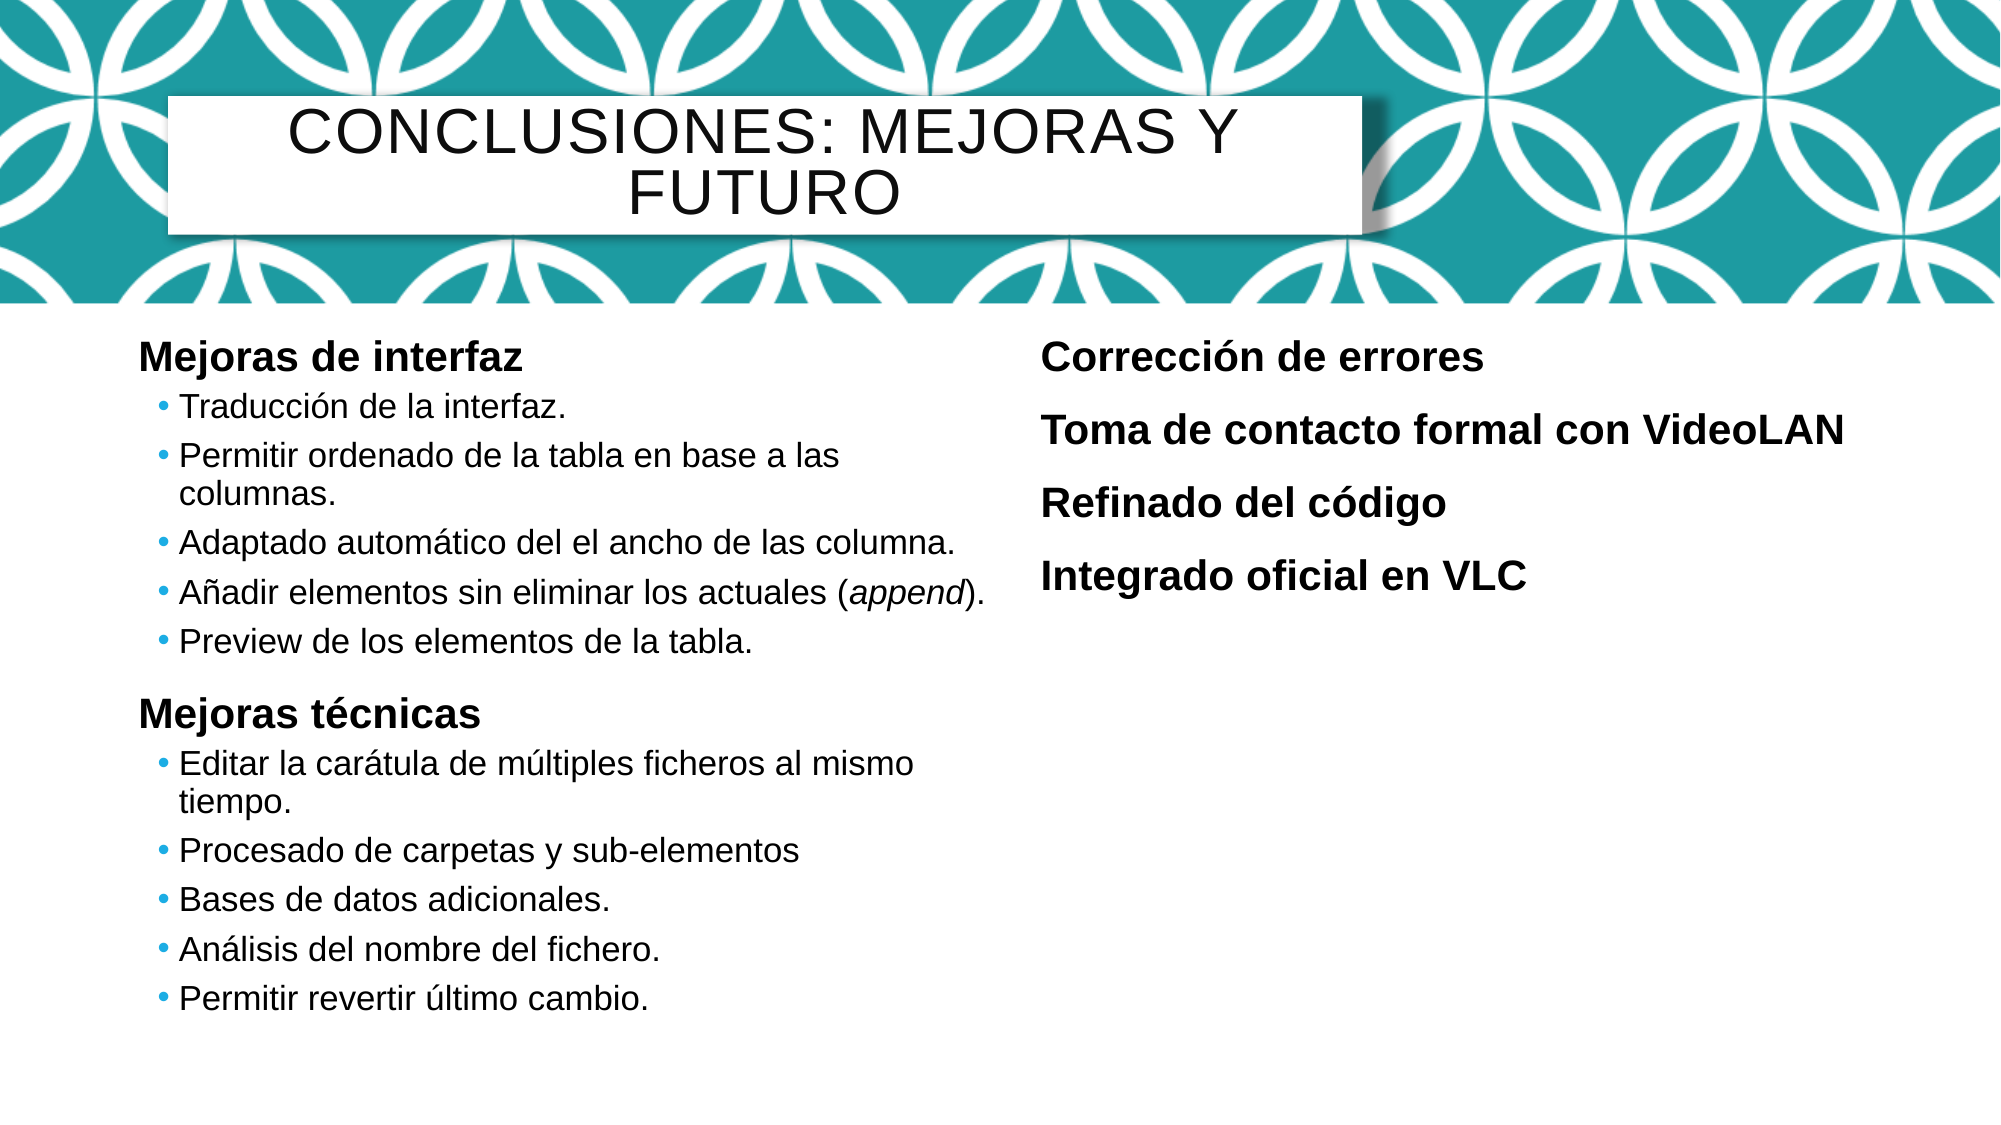

# Conclusiones: Mejoras y futuro
Mejoras de interfaz
Traducción de la interfaz.
Permitir ordenado de la tabla en base a las columnas.
Adaptado automático del el ancho de las columna.
Añadir elementos sin eliminar los actuales (append).
Preview de los elementos de la tabla.
Mejoras técnicas
Editar la carátula de múltiples ficheros al mismo tiempo.
Procesado de carpetas y sub-elementos
Bases de datos adicionales.
Análisis del nombre del fichero.
Permitir revertir último cambio.
Corrección de errores
Toma de contacto formal con VideoLAN
Refinado del código
Integrado oficial en VLC